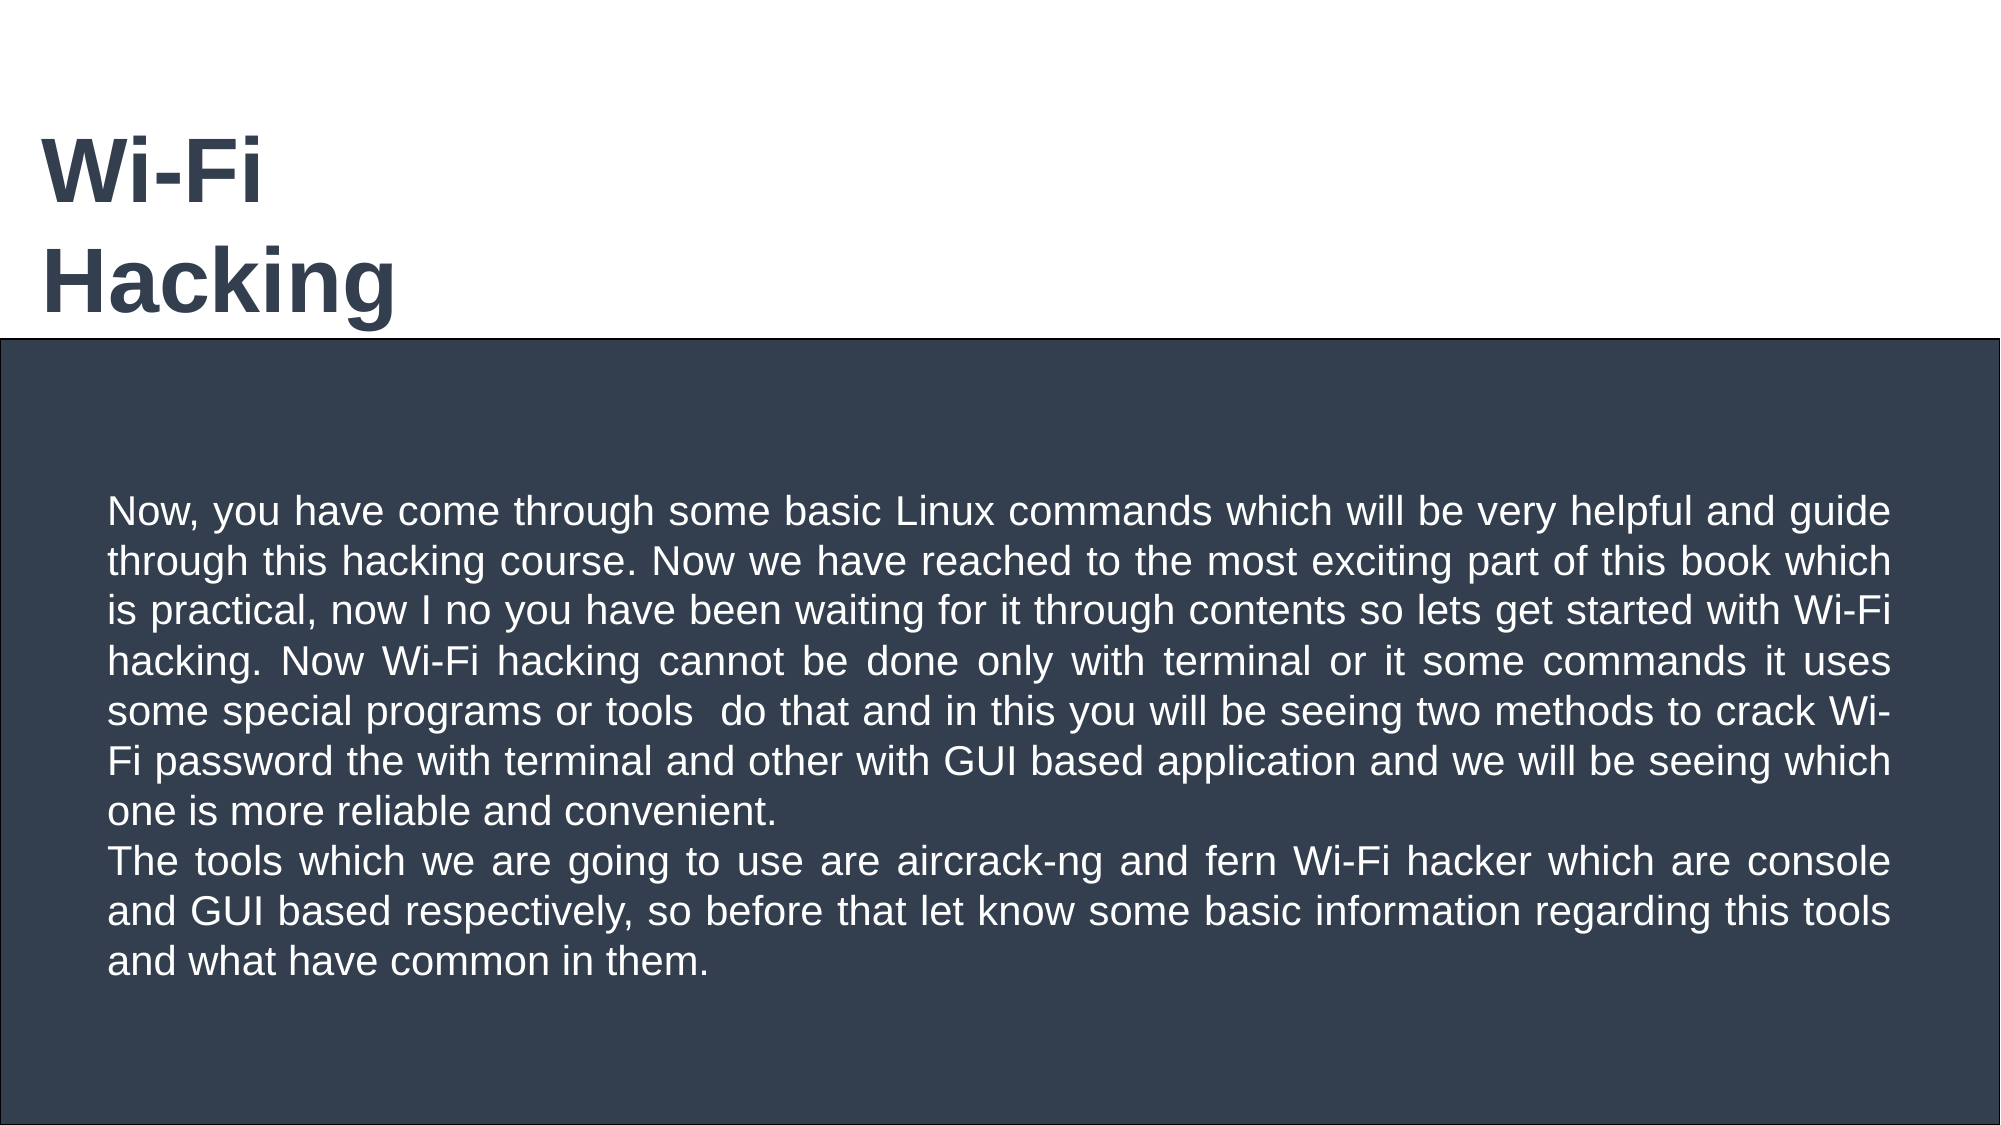

Wi-Fi Hacking

Now, you have come through some basic Linux commands which will be very helpful and guide through this hacking course. Now we have reached to the most exciting part of this book which is practical, now I no you have been waiting for it through contents so lets get started with Wi-Fi hacking. Now Wi-Fi hacking cannot be done only with terminal or it some commands it uses some special programs or tools  do that and in this you will be seeing two methods to crack Wi-Fi password the with terminal and other with GUI based application and we will be seeing which one is more reliable and convenient.
The tools which we are going to use are aircrack-ng and fern Wi-Fi hacker which are console and GUI based respectively, so before that let know some basic information regarding this tools and what have common in them.